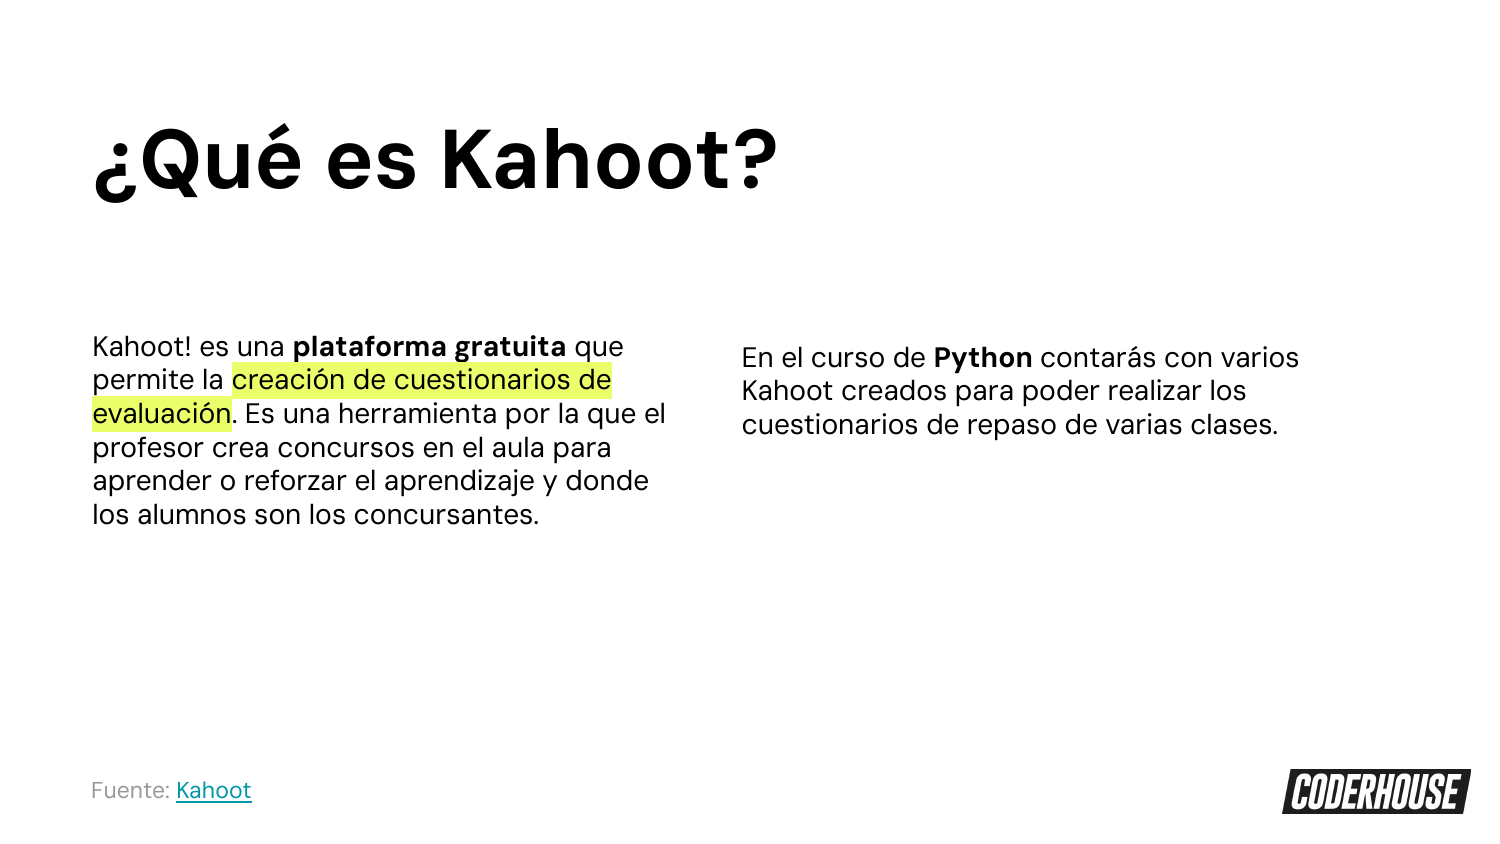

¿Qué es Kahoot?
Kahoot! es una plataforma gratuita que permite la creación de cuestionarios de evaluación. Es una herramienta por la que el profesor crea concursos en el aula para aprender o reforzar el aprendizaje y donde los alumnos son los concursantes.
En el curso de Python contarás con varios Kahoot creados para poder realizar los cuestionarios de repaso de varias clases.
Fuente: Kahoot